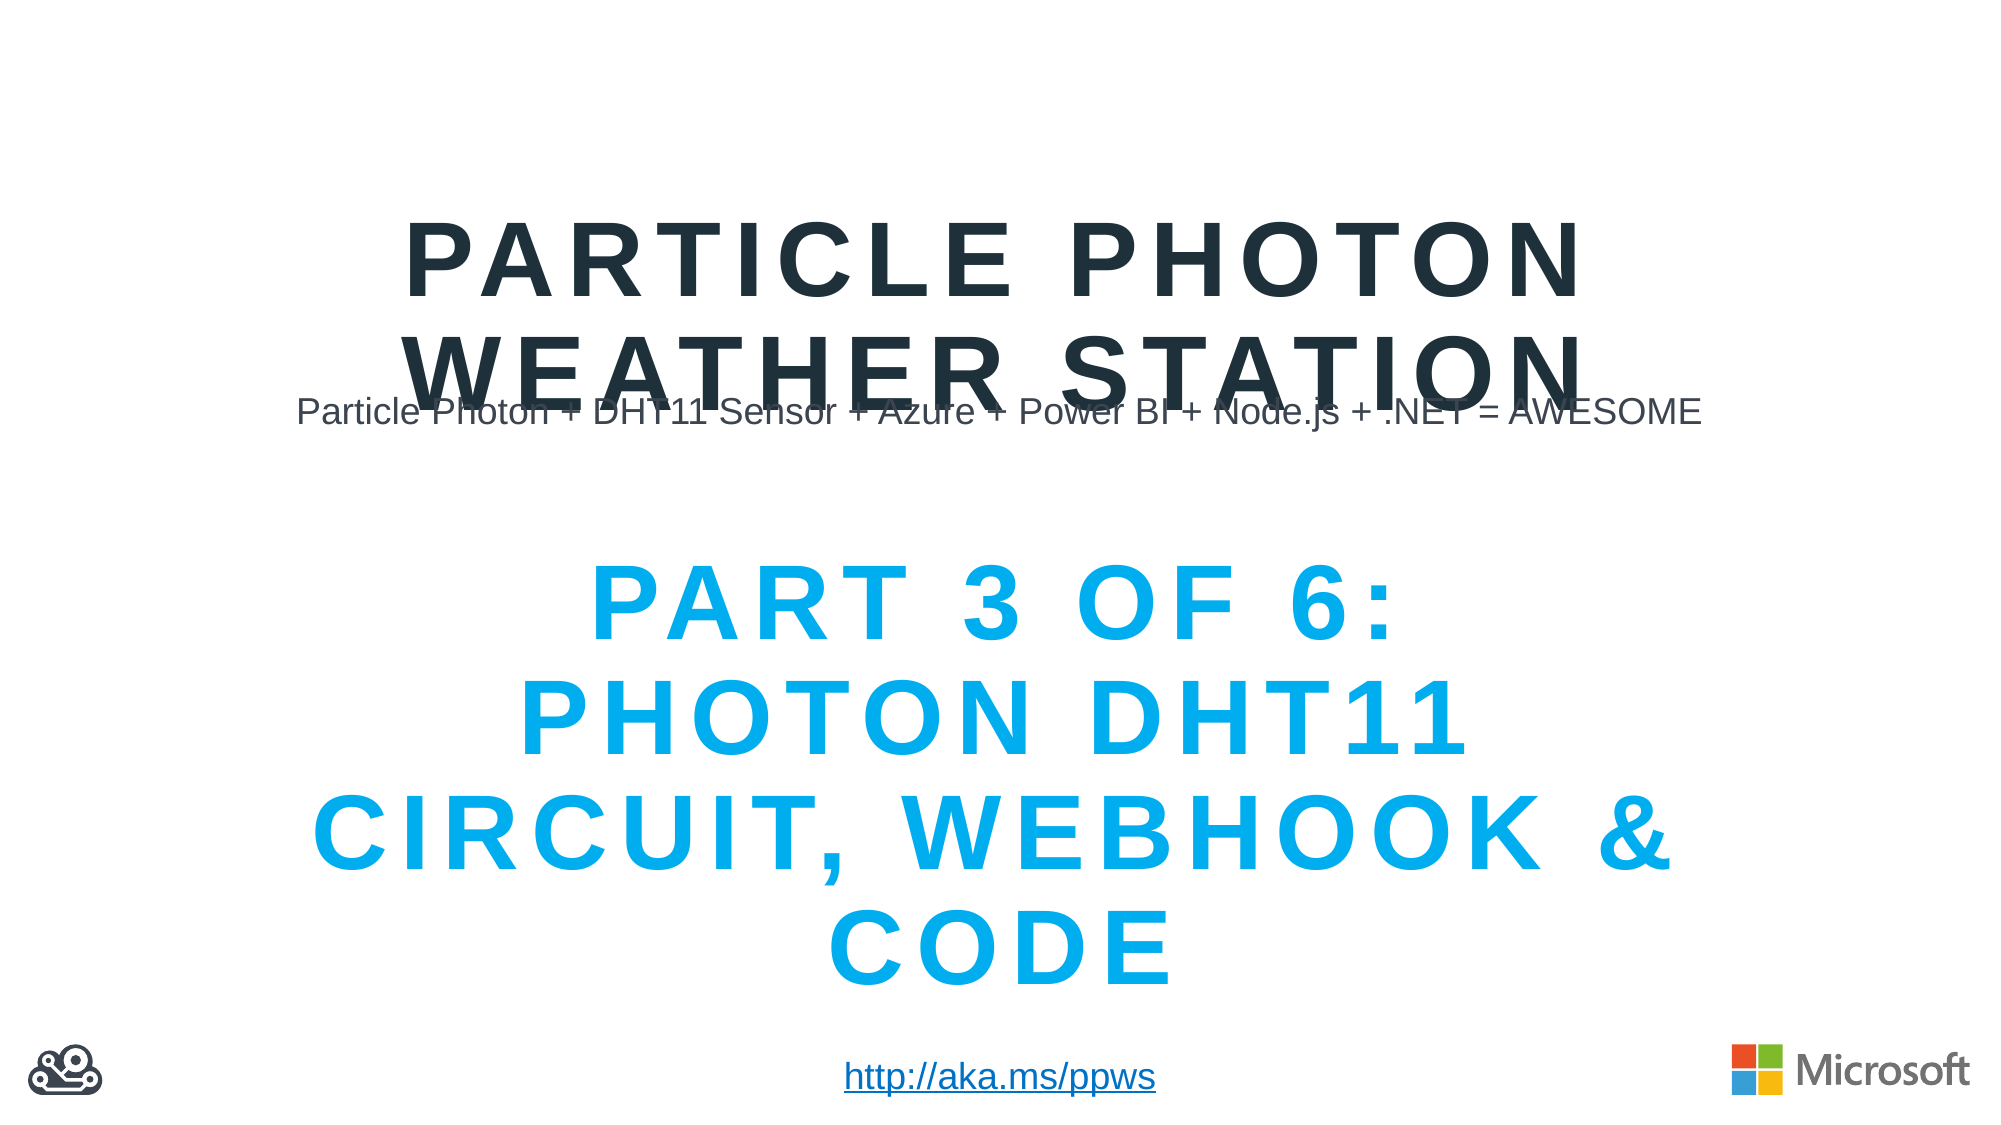

# Particle photon weather station Part 3 of 6: Photon DHT11 Circuit, WeBHOOK & CODE
Particle Photon + DHT11 Sensor + Azure + Power BI + Node.js + .NET = AWESOME